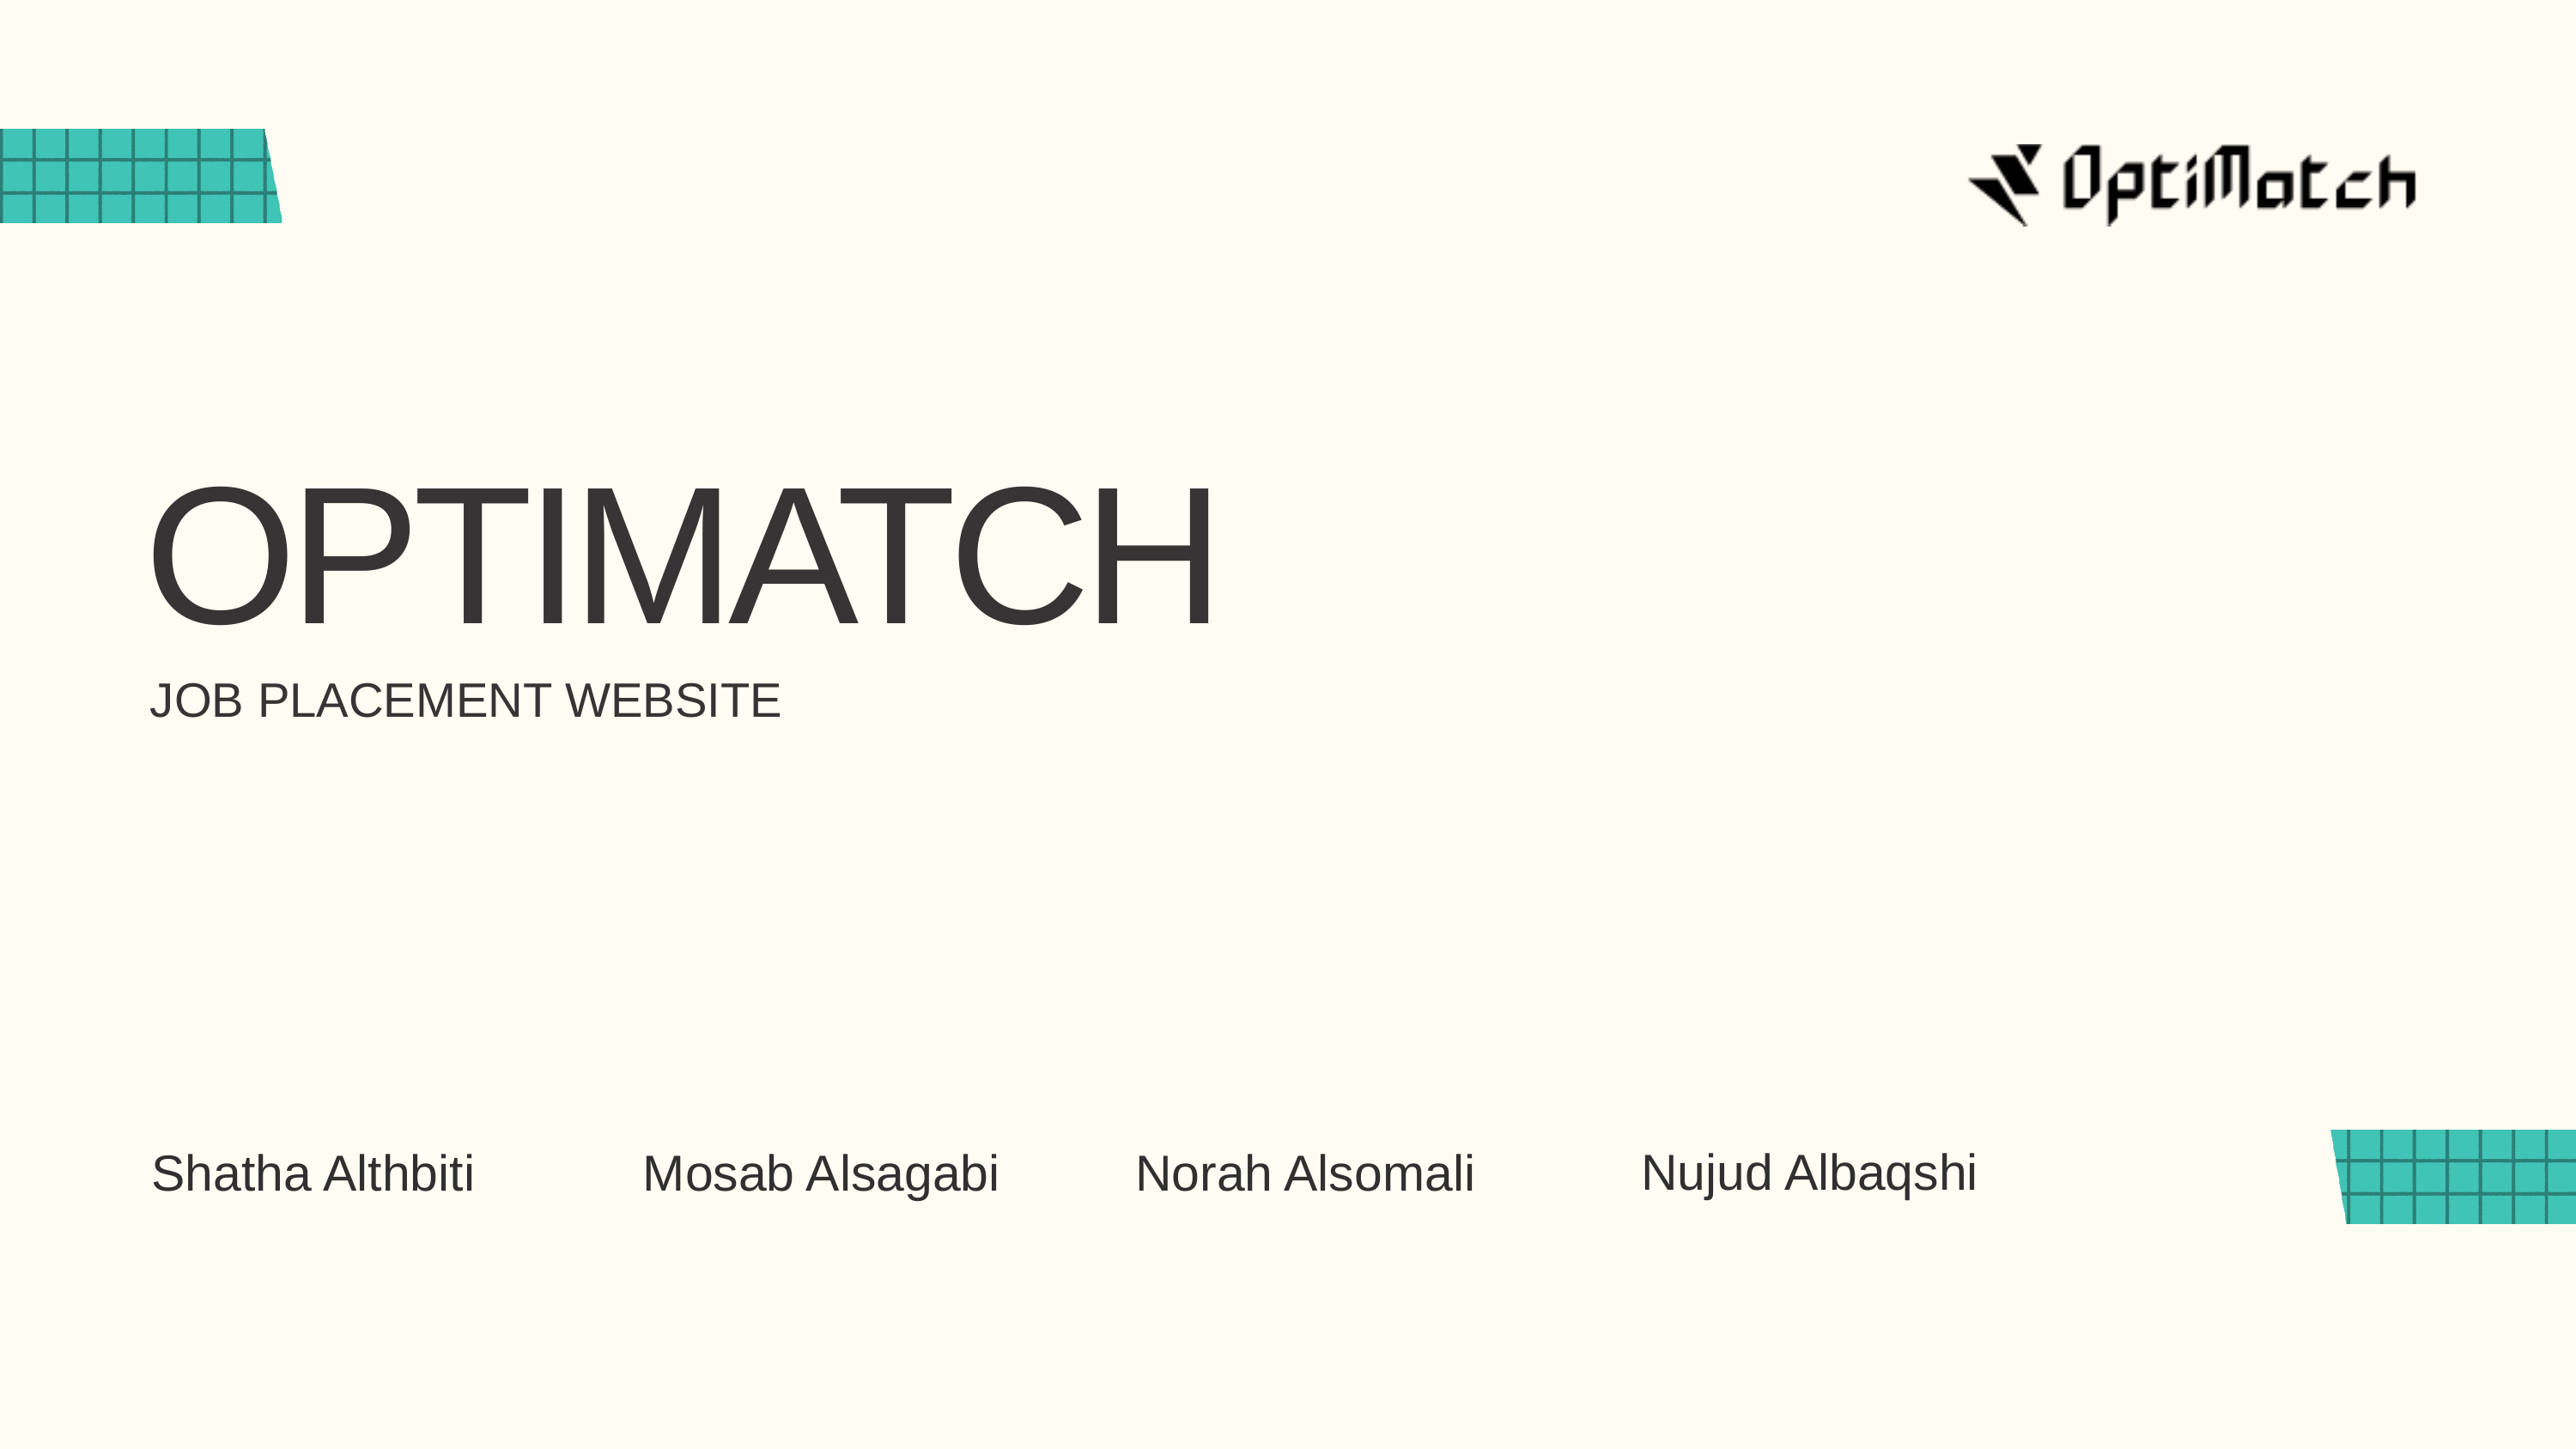

OPTIMATCH
JOB PLACEMENT WEBSITE

Shatha Althbiti

Mosab Alsagabi

Norah Alsomali

 Nujud Albaqshi